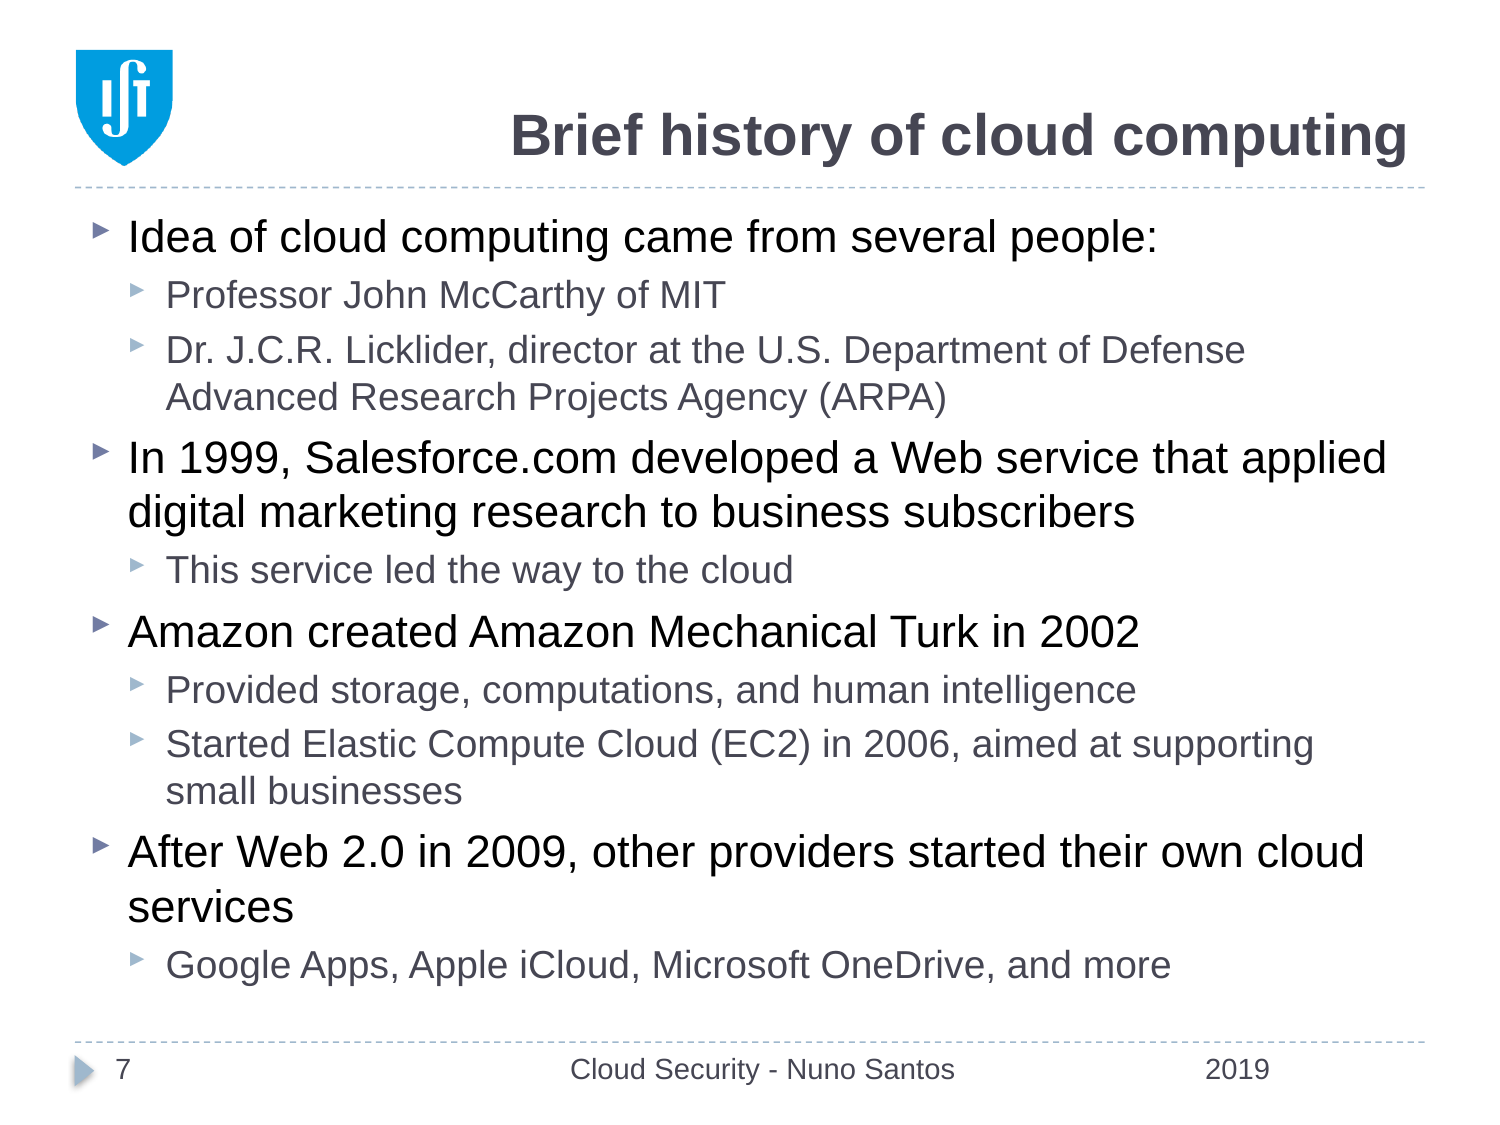

# Brief history of cloud computing
Idea of cloud computing came from several people:
Professor John McCarthy of MIT
Dr. J.C.R. Licklider, director at the U.S. Department of Defense Advanced Research Projects Agency (ARPA)
In 1999, Salesforce.com developed a Web service that applied digital marketing research to business subscribers
This service led the way to the cloud
Amazon created Amazon Mechanical Turk in 2002
Provided storage, computations, and human intelligence
Started Elastic Compute Cloud (EC2) in 2006, aimed at supporting small businesses
After Web 2.0 in 2009, other providers started their own cloud services
Google Apps, Apple iCloud, Microsoft OneDrive, and more
7
Cloud Security - Nuno Santos
2019